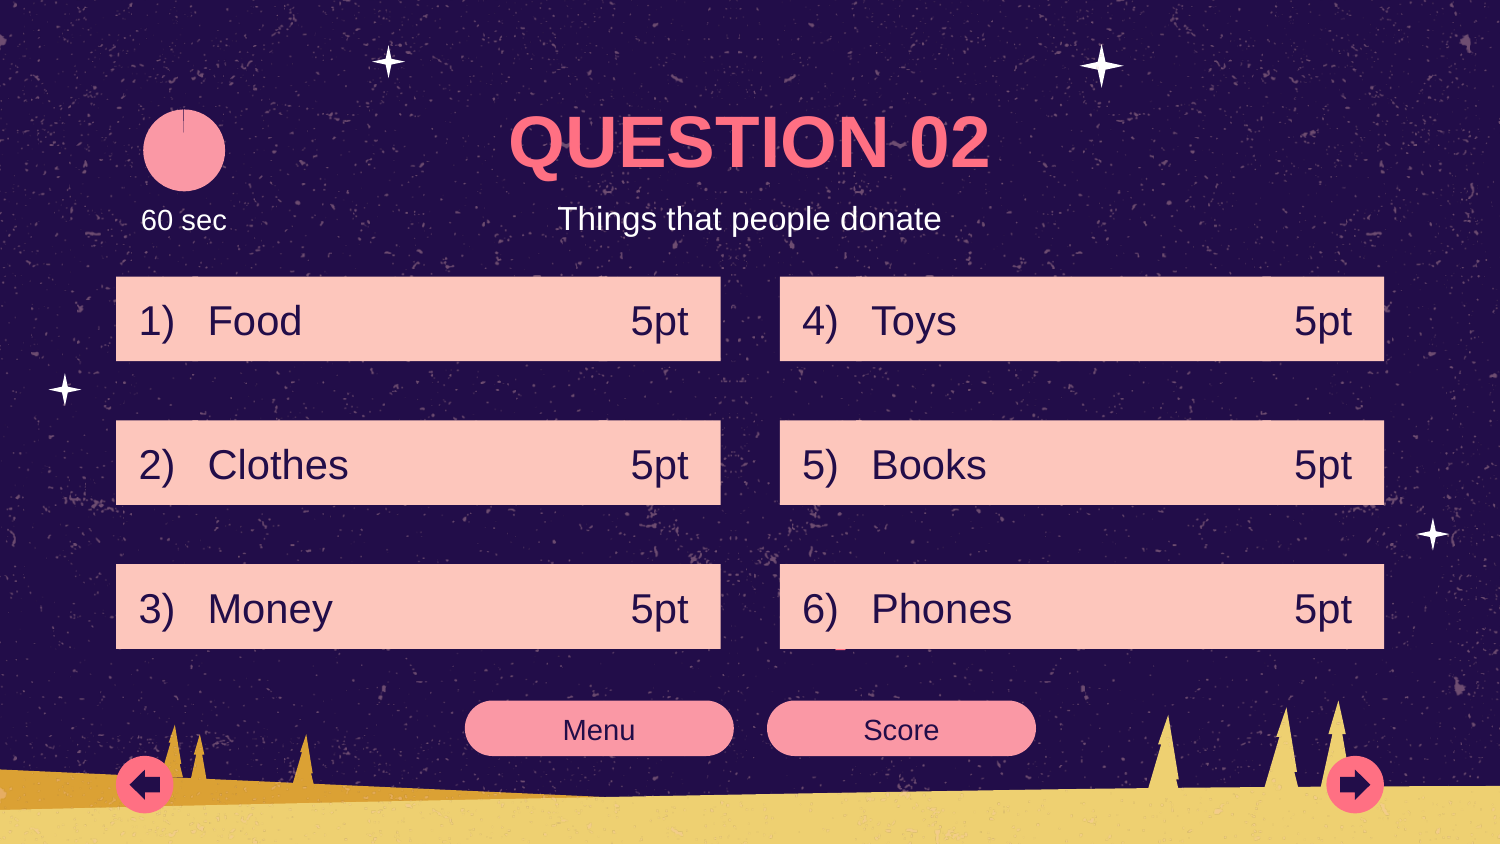

QUESTION 02

Things that people donate
60 sec
# 1)
Food
5pt
4)
Toys
5pt
2)
Clothes
5pt
5)
Books
5pt
6)
3)
Money
5pt
6)
Phones
5pt
Menu
Score